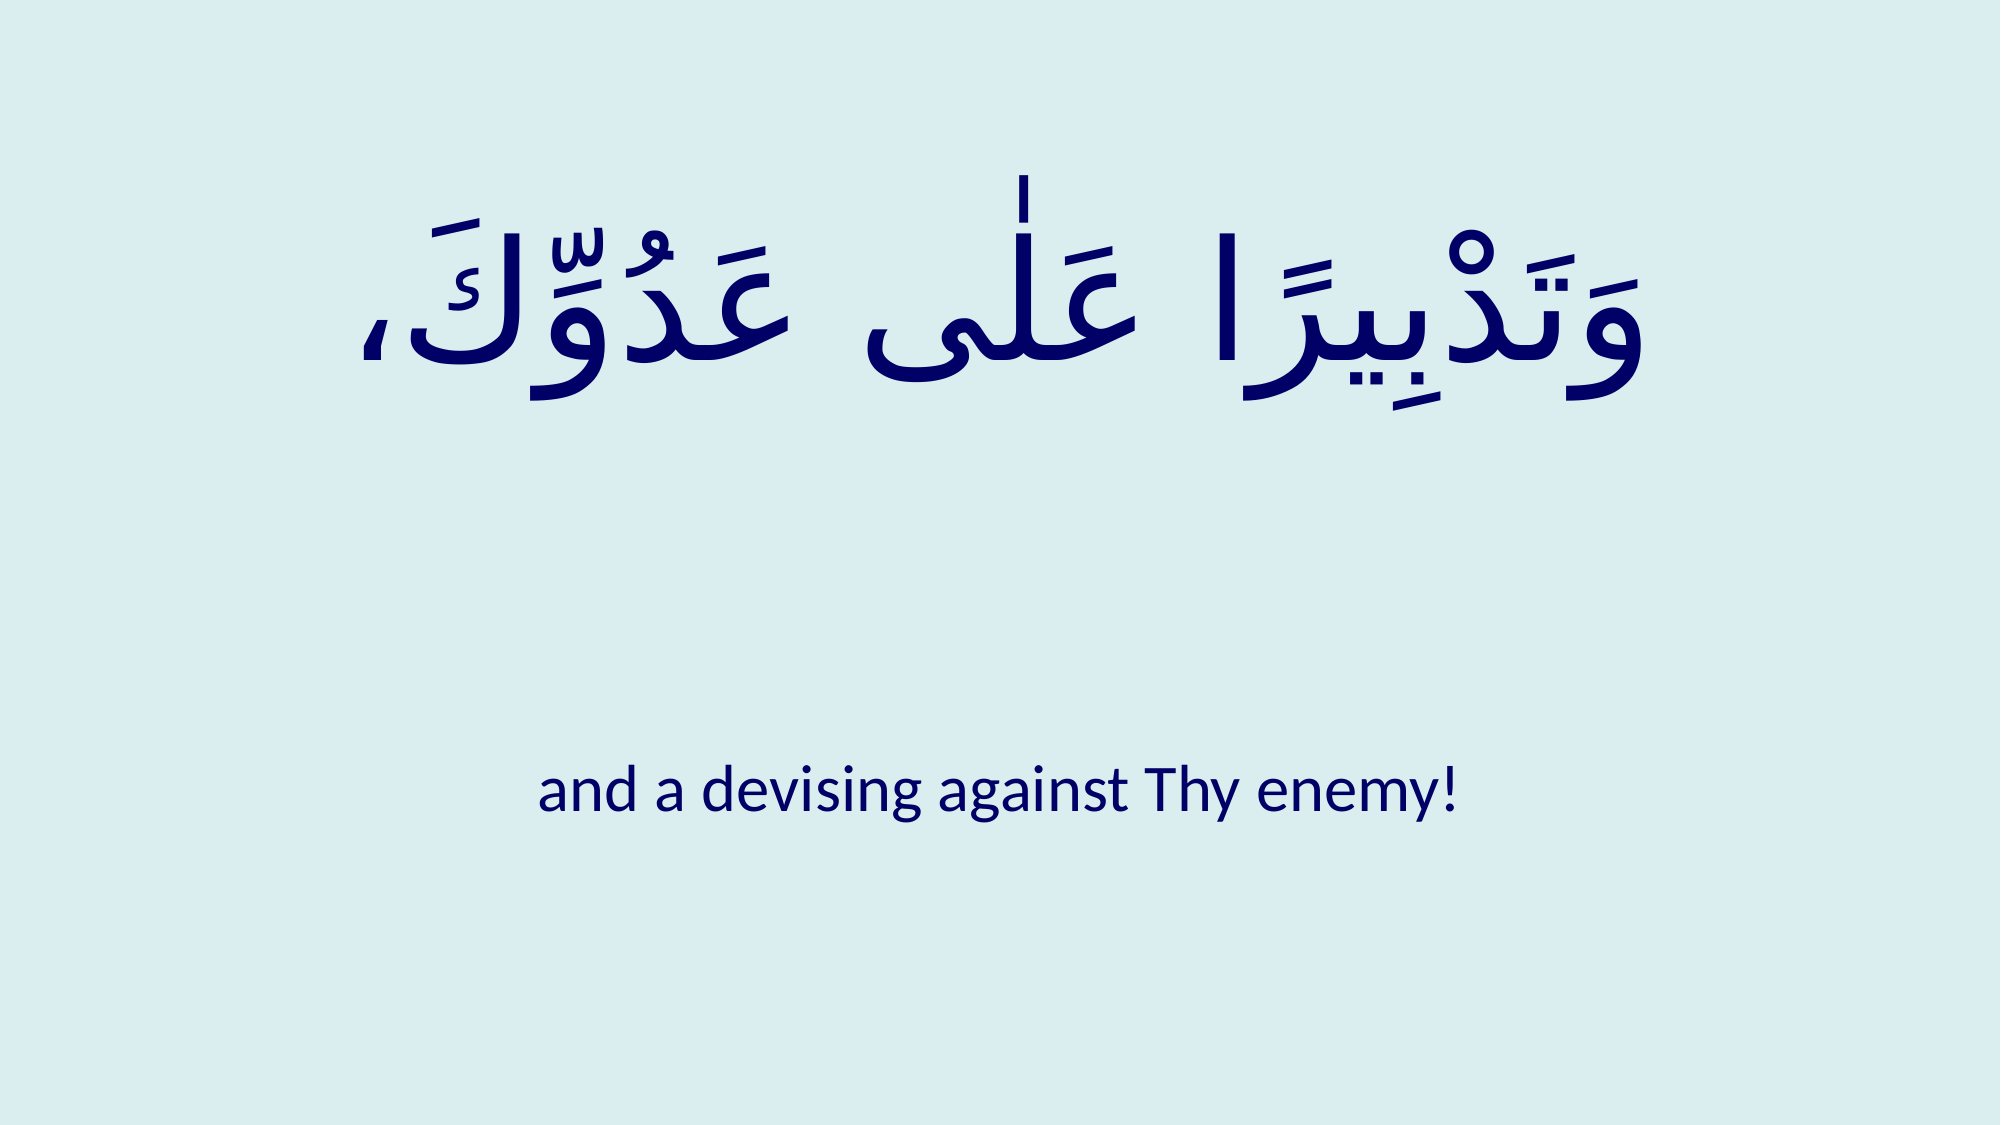

# وَتَدْبِيرًا عَلٰى عَدُوِّكَ،
and a devising against Thy enemy!